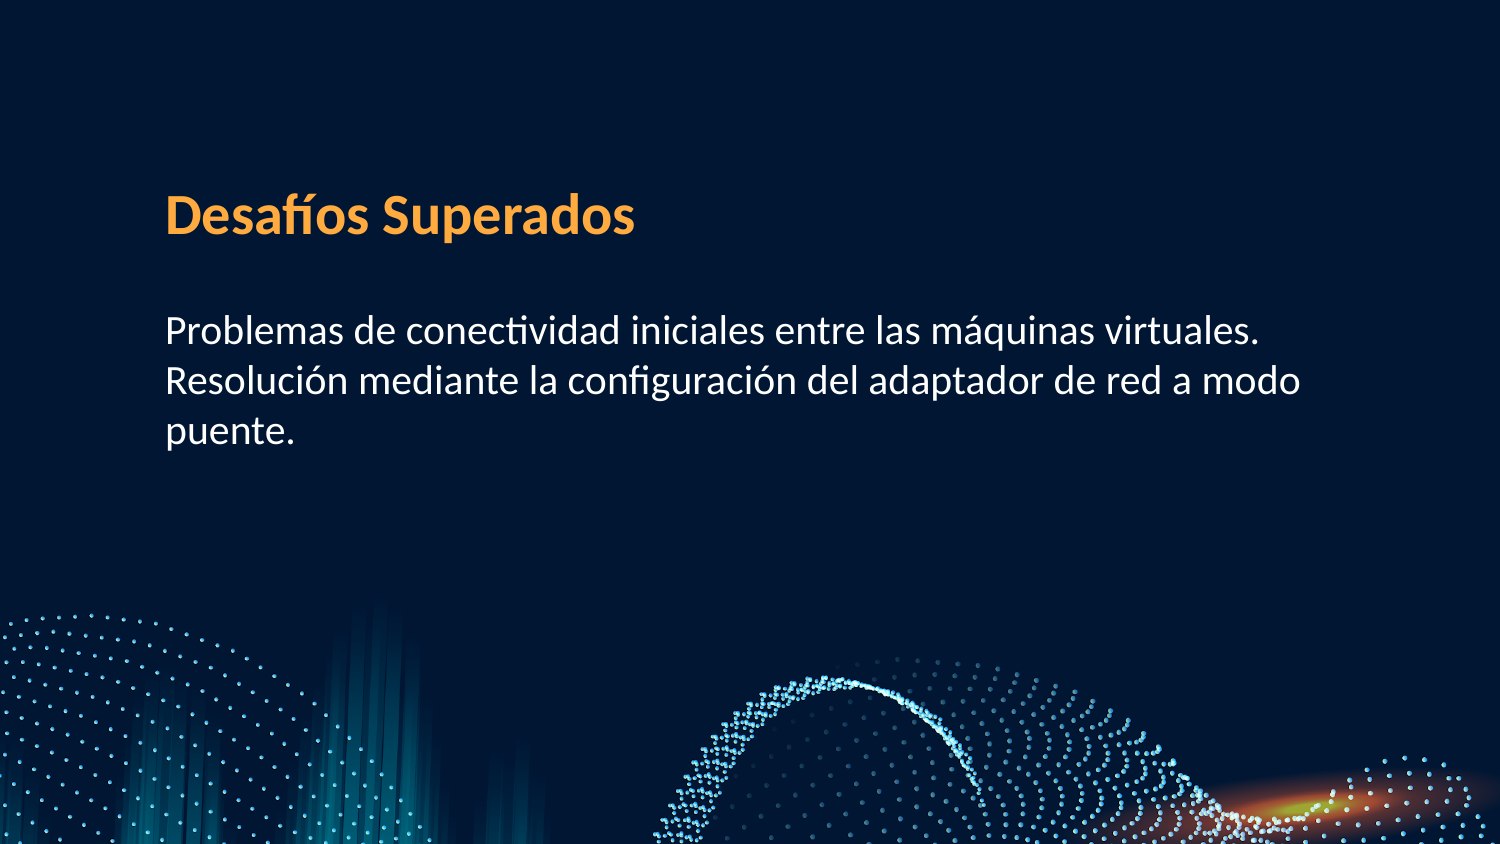

Desafíos Superados
Problemas de conectividad iniciales entre las máquinas virtuales.
Resolución mediante la configuración del adaptador de red a modo puente.